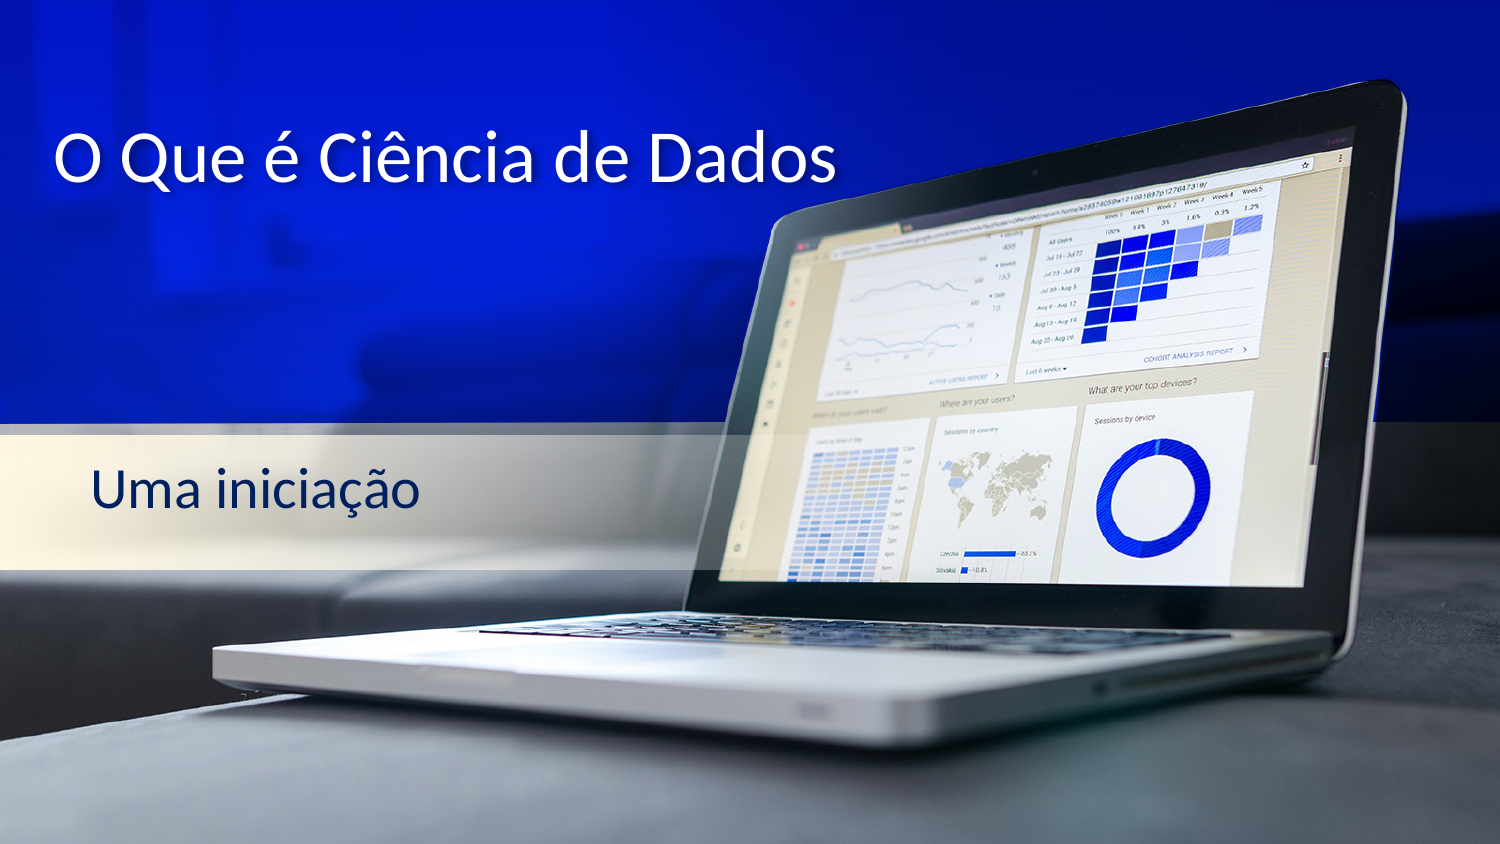

# O Que é Ciência de Dados
Uma iniciação